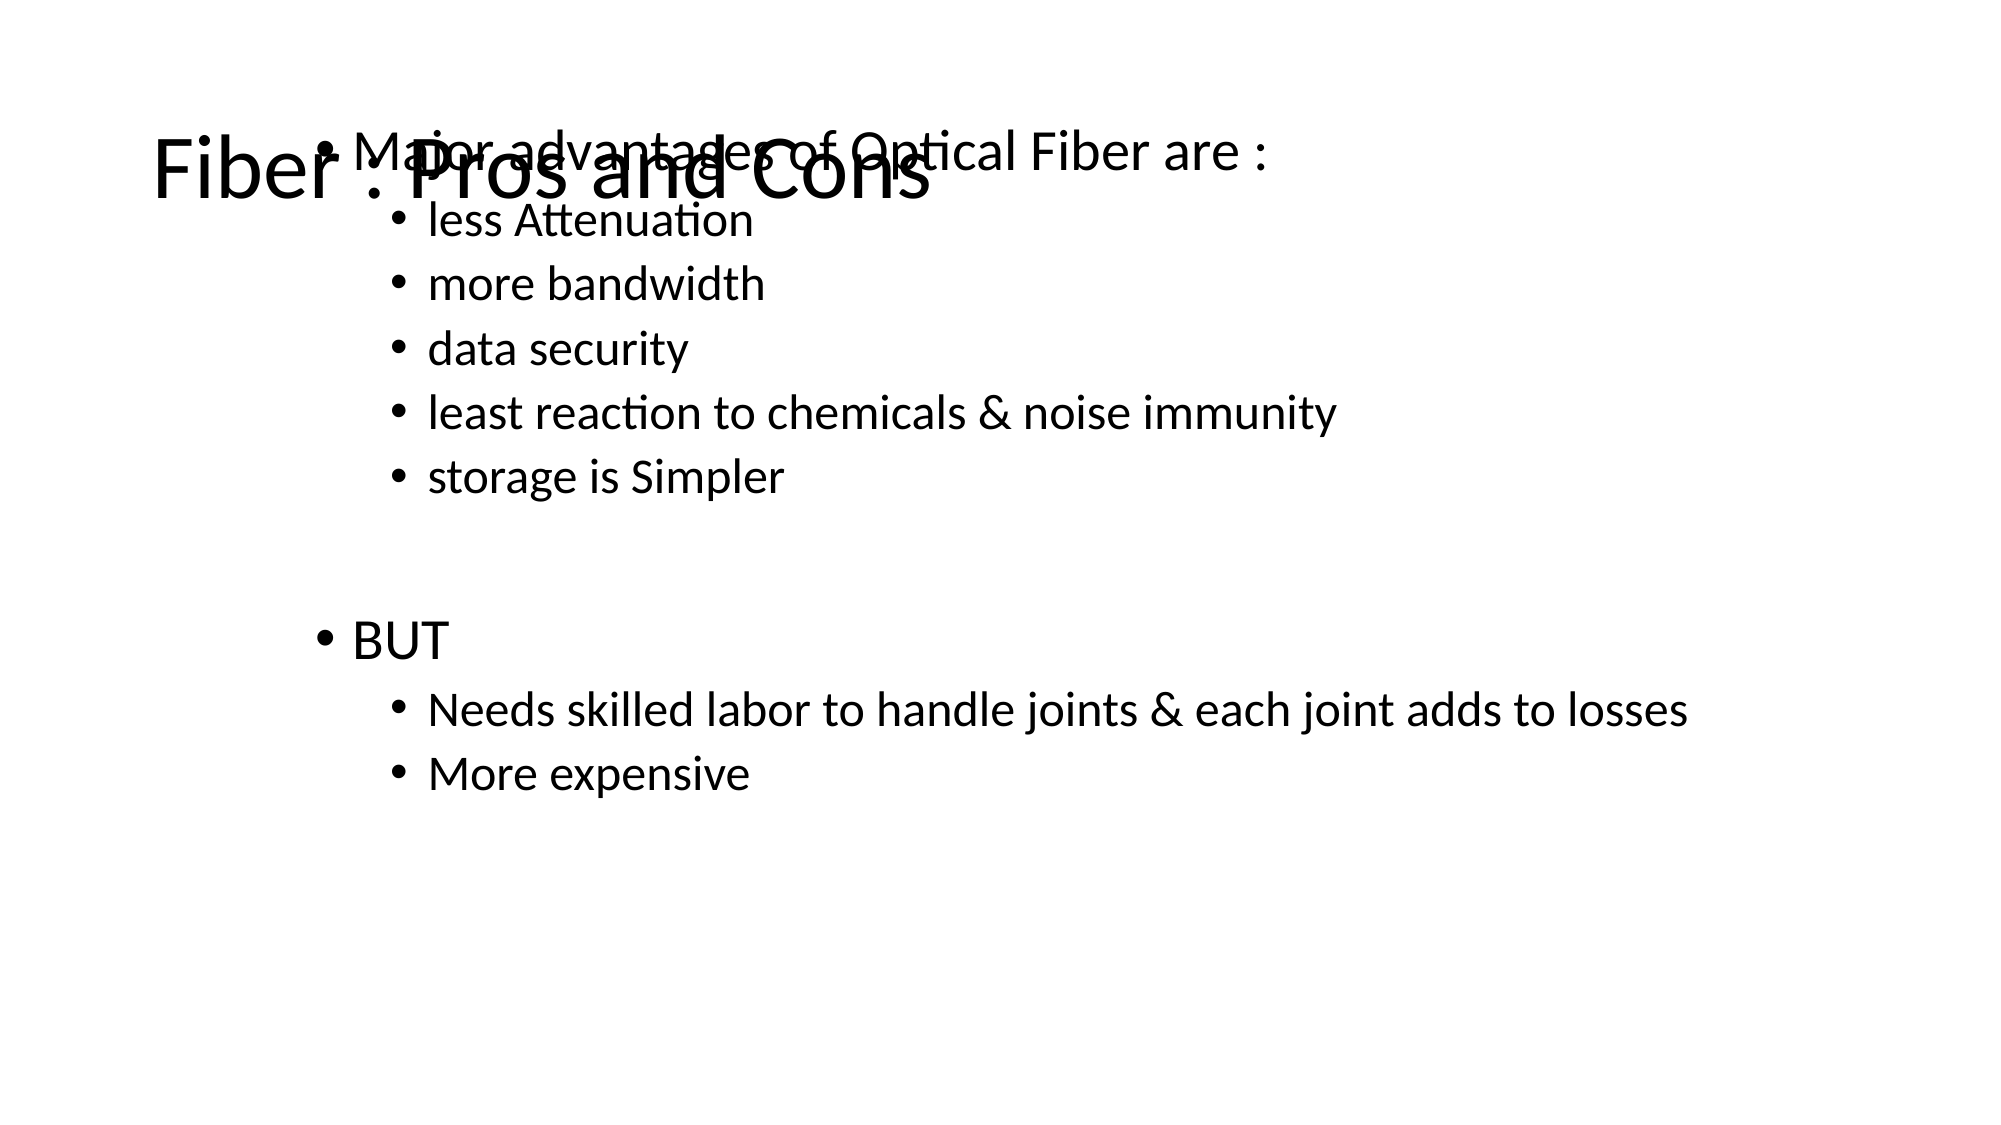

# Fiber : Pros and Cons
Major advantages of Optical Fiber are :
less Attenuation
more bandwidth
data security
least reaction to chemicals & noise immunity
storage is Simpler

BUT
Needs skilled labor to handle joints & each joint adds to losses
More expensive

CONFIDENTIAL© Copyright 2008 Tech Mahindra Limited
53